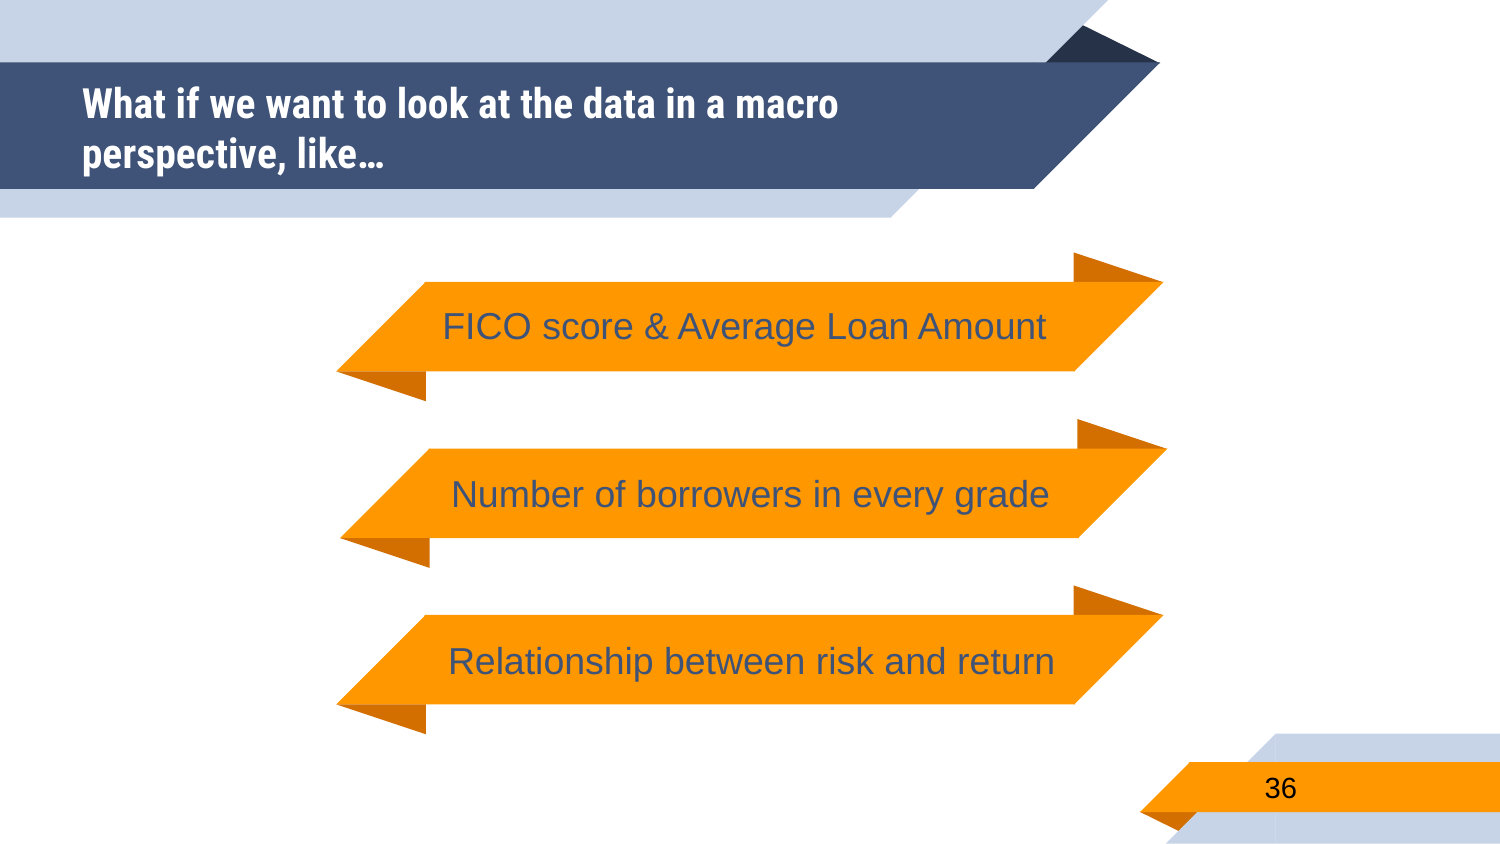

# What if we want to look at the data in a macro perspective, like…

FICO score & Average Loan Amount

Number of borrowers in every grade

Relationship between risk and return
36